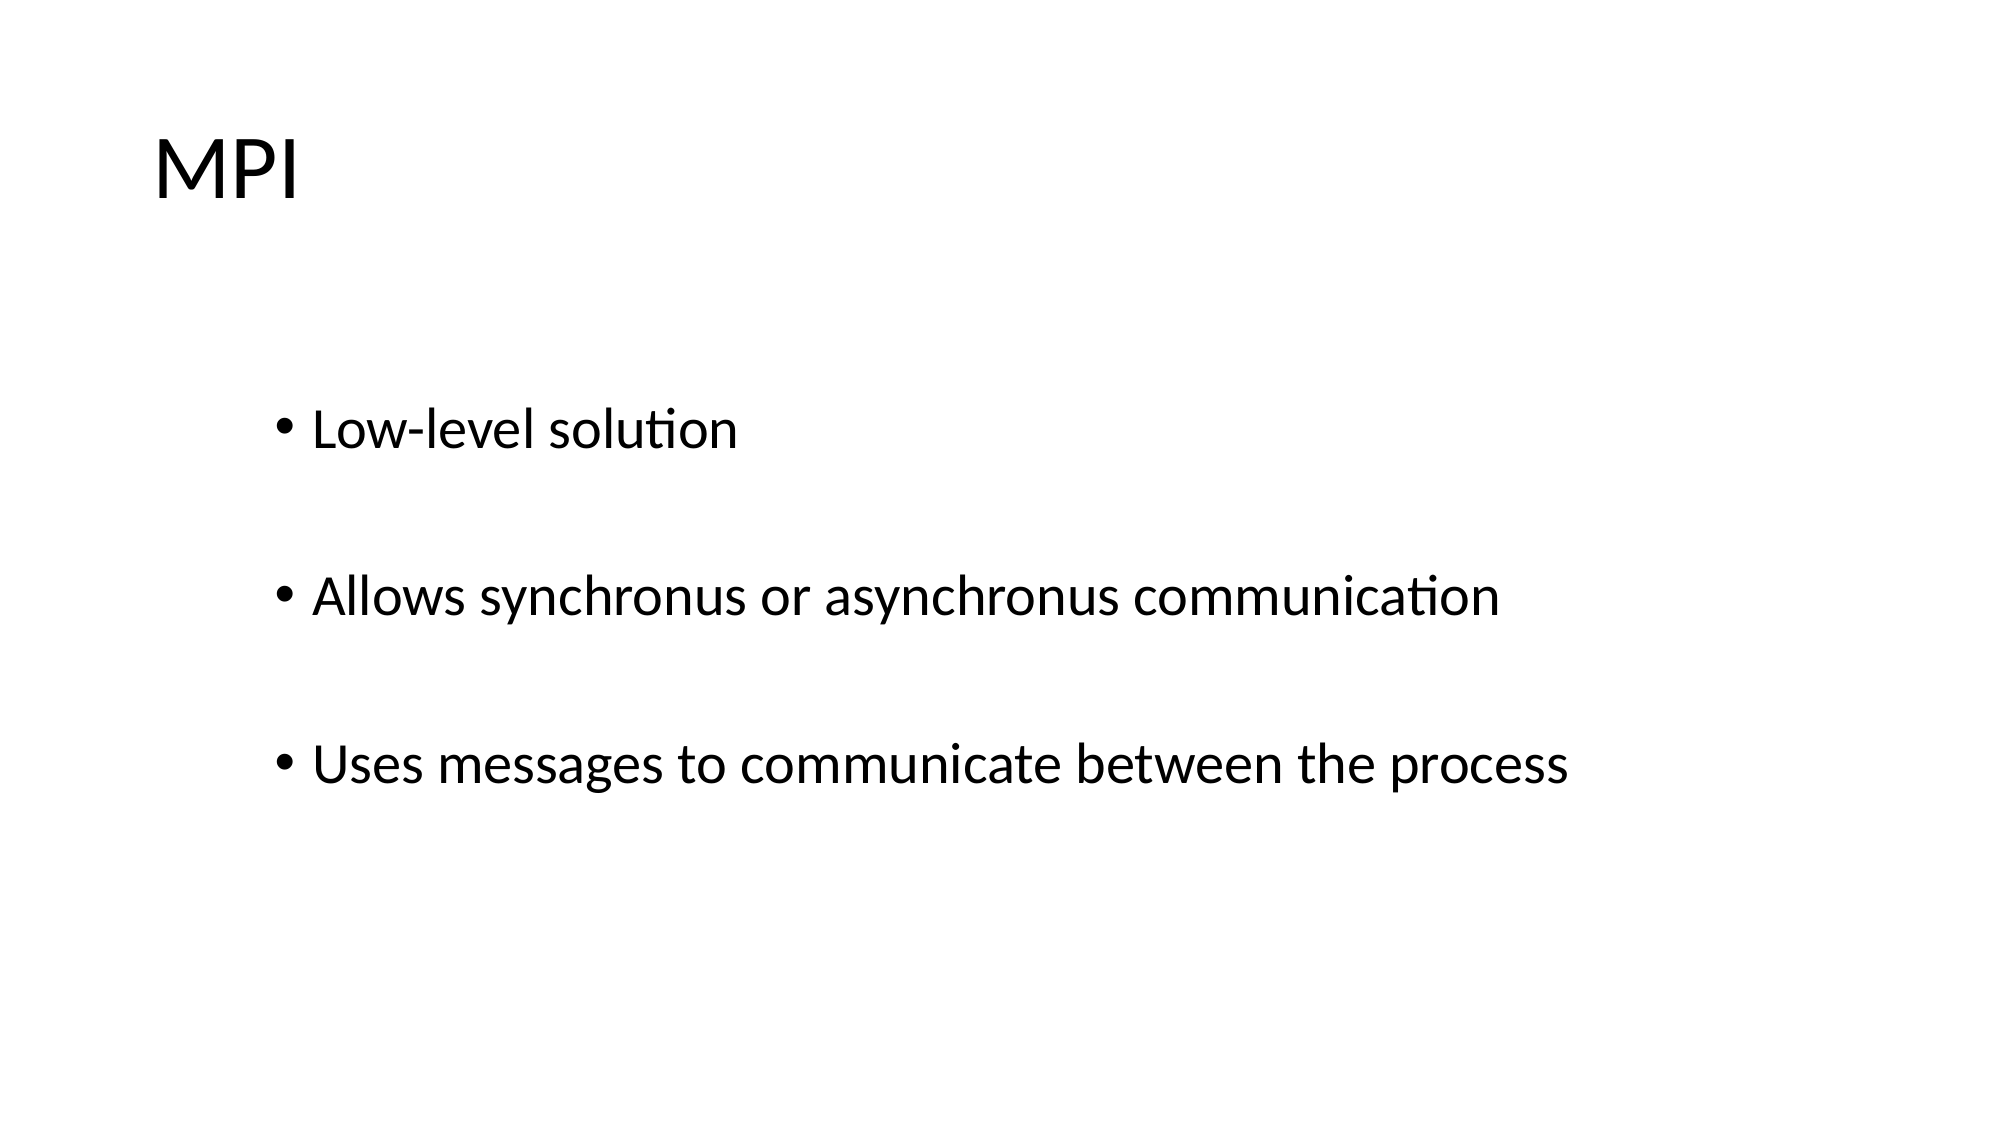

# MPI

Low-level solution

Allows synchronus or asynchronus communication

Uses messages to communicate between the process